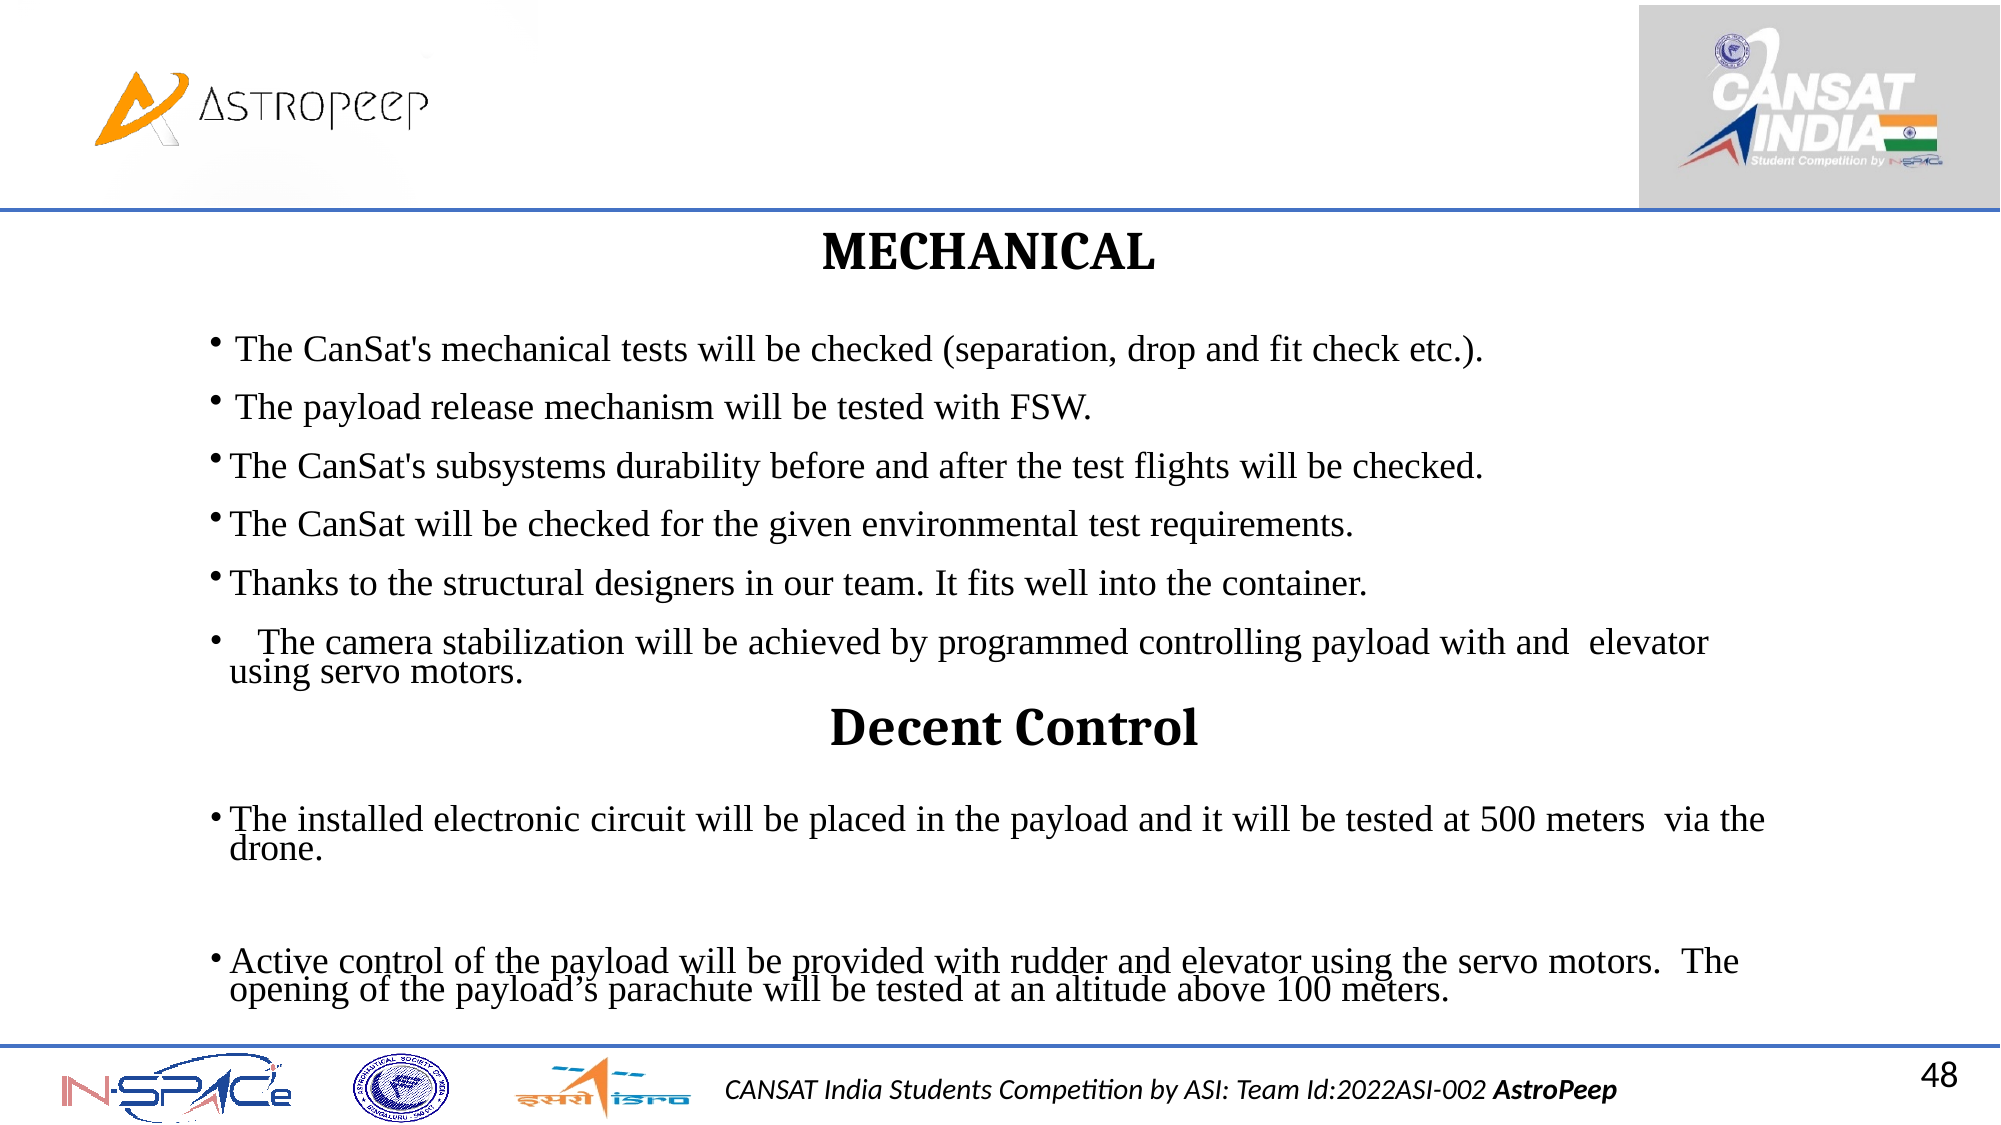

MECHANICAL

The CanSat's mechanical tests will be checked (separation, drop and fit check etc.).

The payload release mechanism will be tested with FSW.

The CanSat's subsystems durability before and after the test flights will be checked.

The CanSat will be checked for the given environmental test requirements.

Thanks to the structural designers in our team. It fits well into the container.

	The camera stabilization will be achieved by programmed controlling payload with and  elevator using servo motors.
Decent Control
The installed electronic circuit will be placed in the payload and it will be tested at 500 meters  via the drone.

Active control of the payload will be provided with rudder and elevator using the servo motors.  The opening of the payload’s parachute will be tested at an altitude above 100 meters.
48